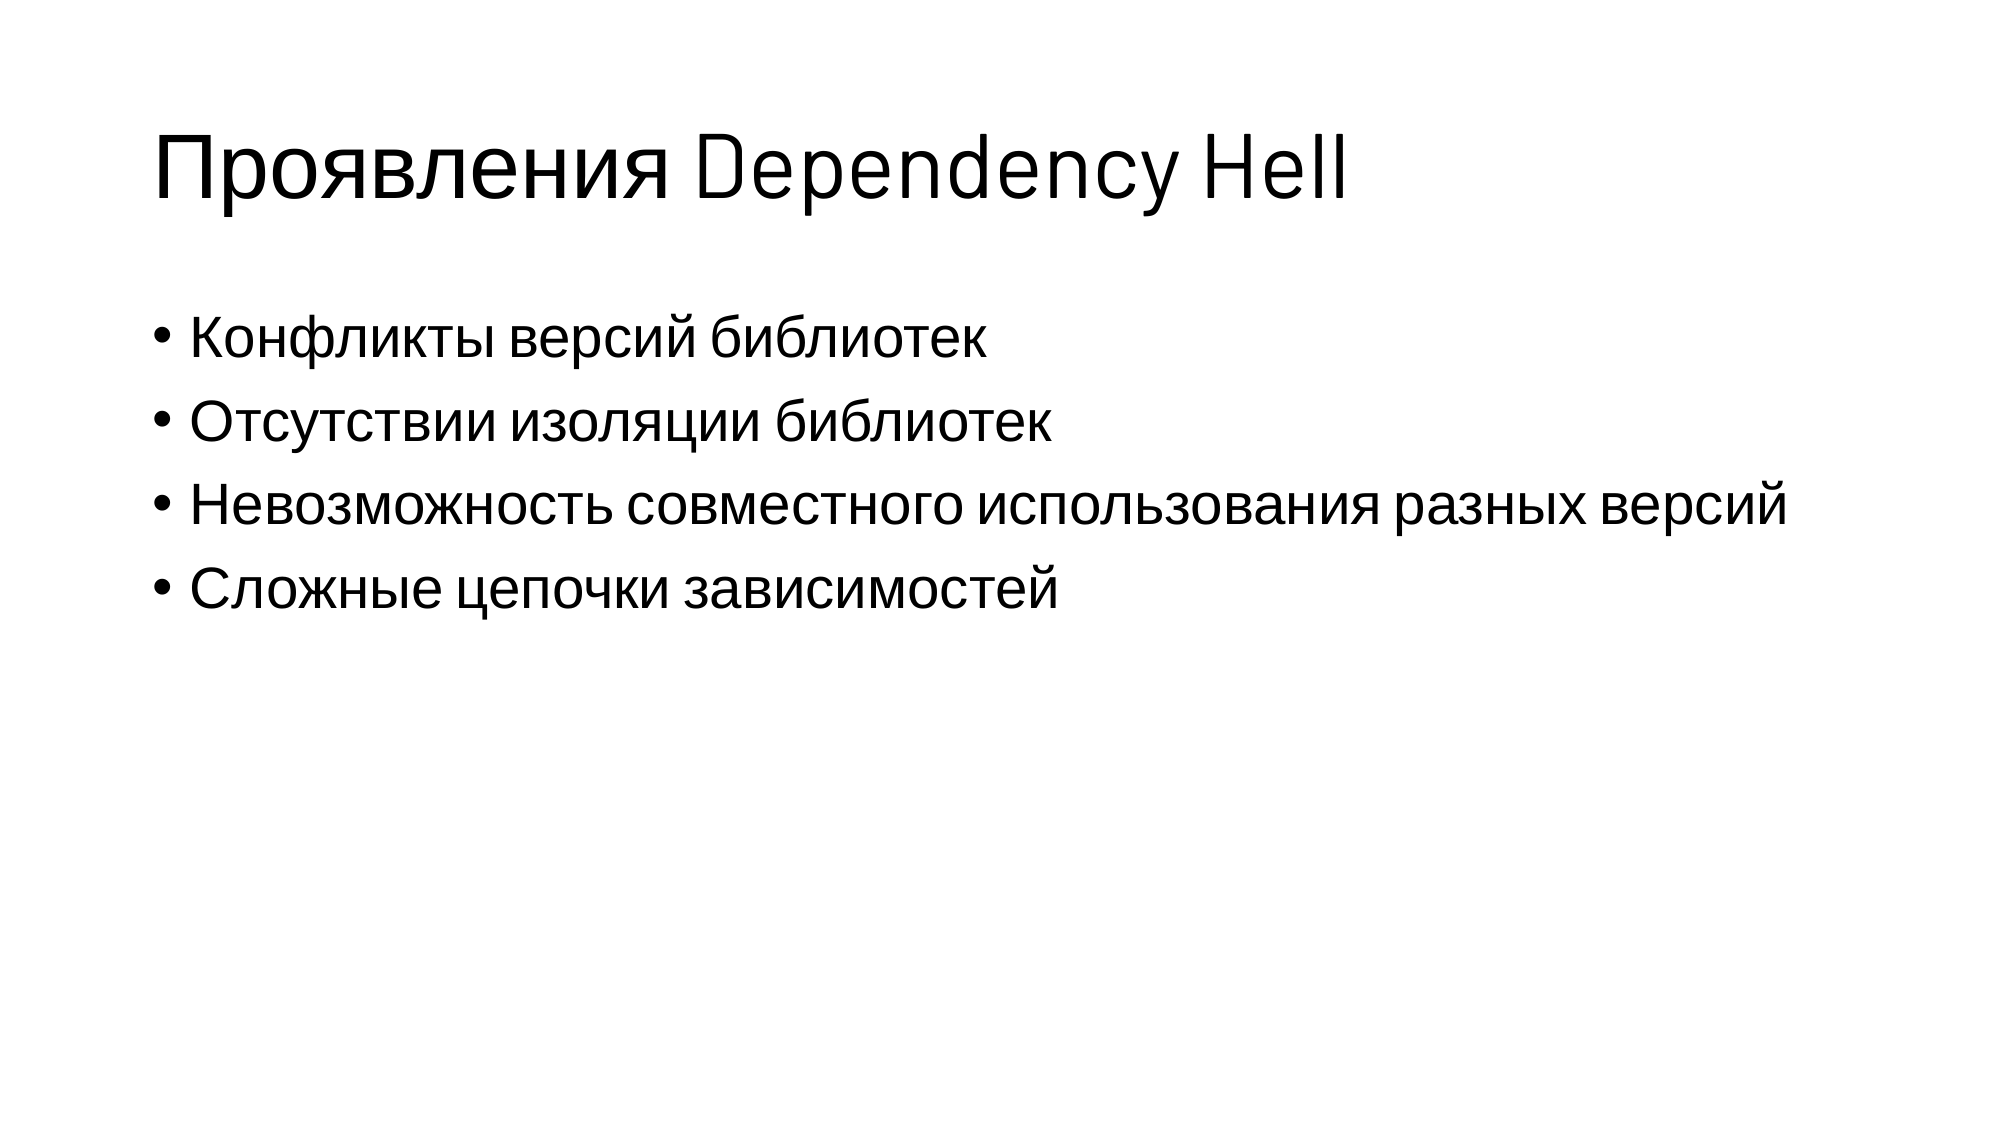

# Проявления Dependency Hell
Конфликты версий библиотек
Отсутствии изоляции библиотек
Невозможность совместного использования разных версий
Сложные цепочки зависимостей